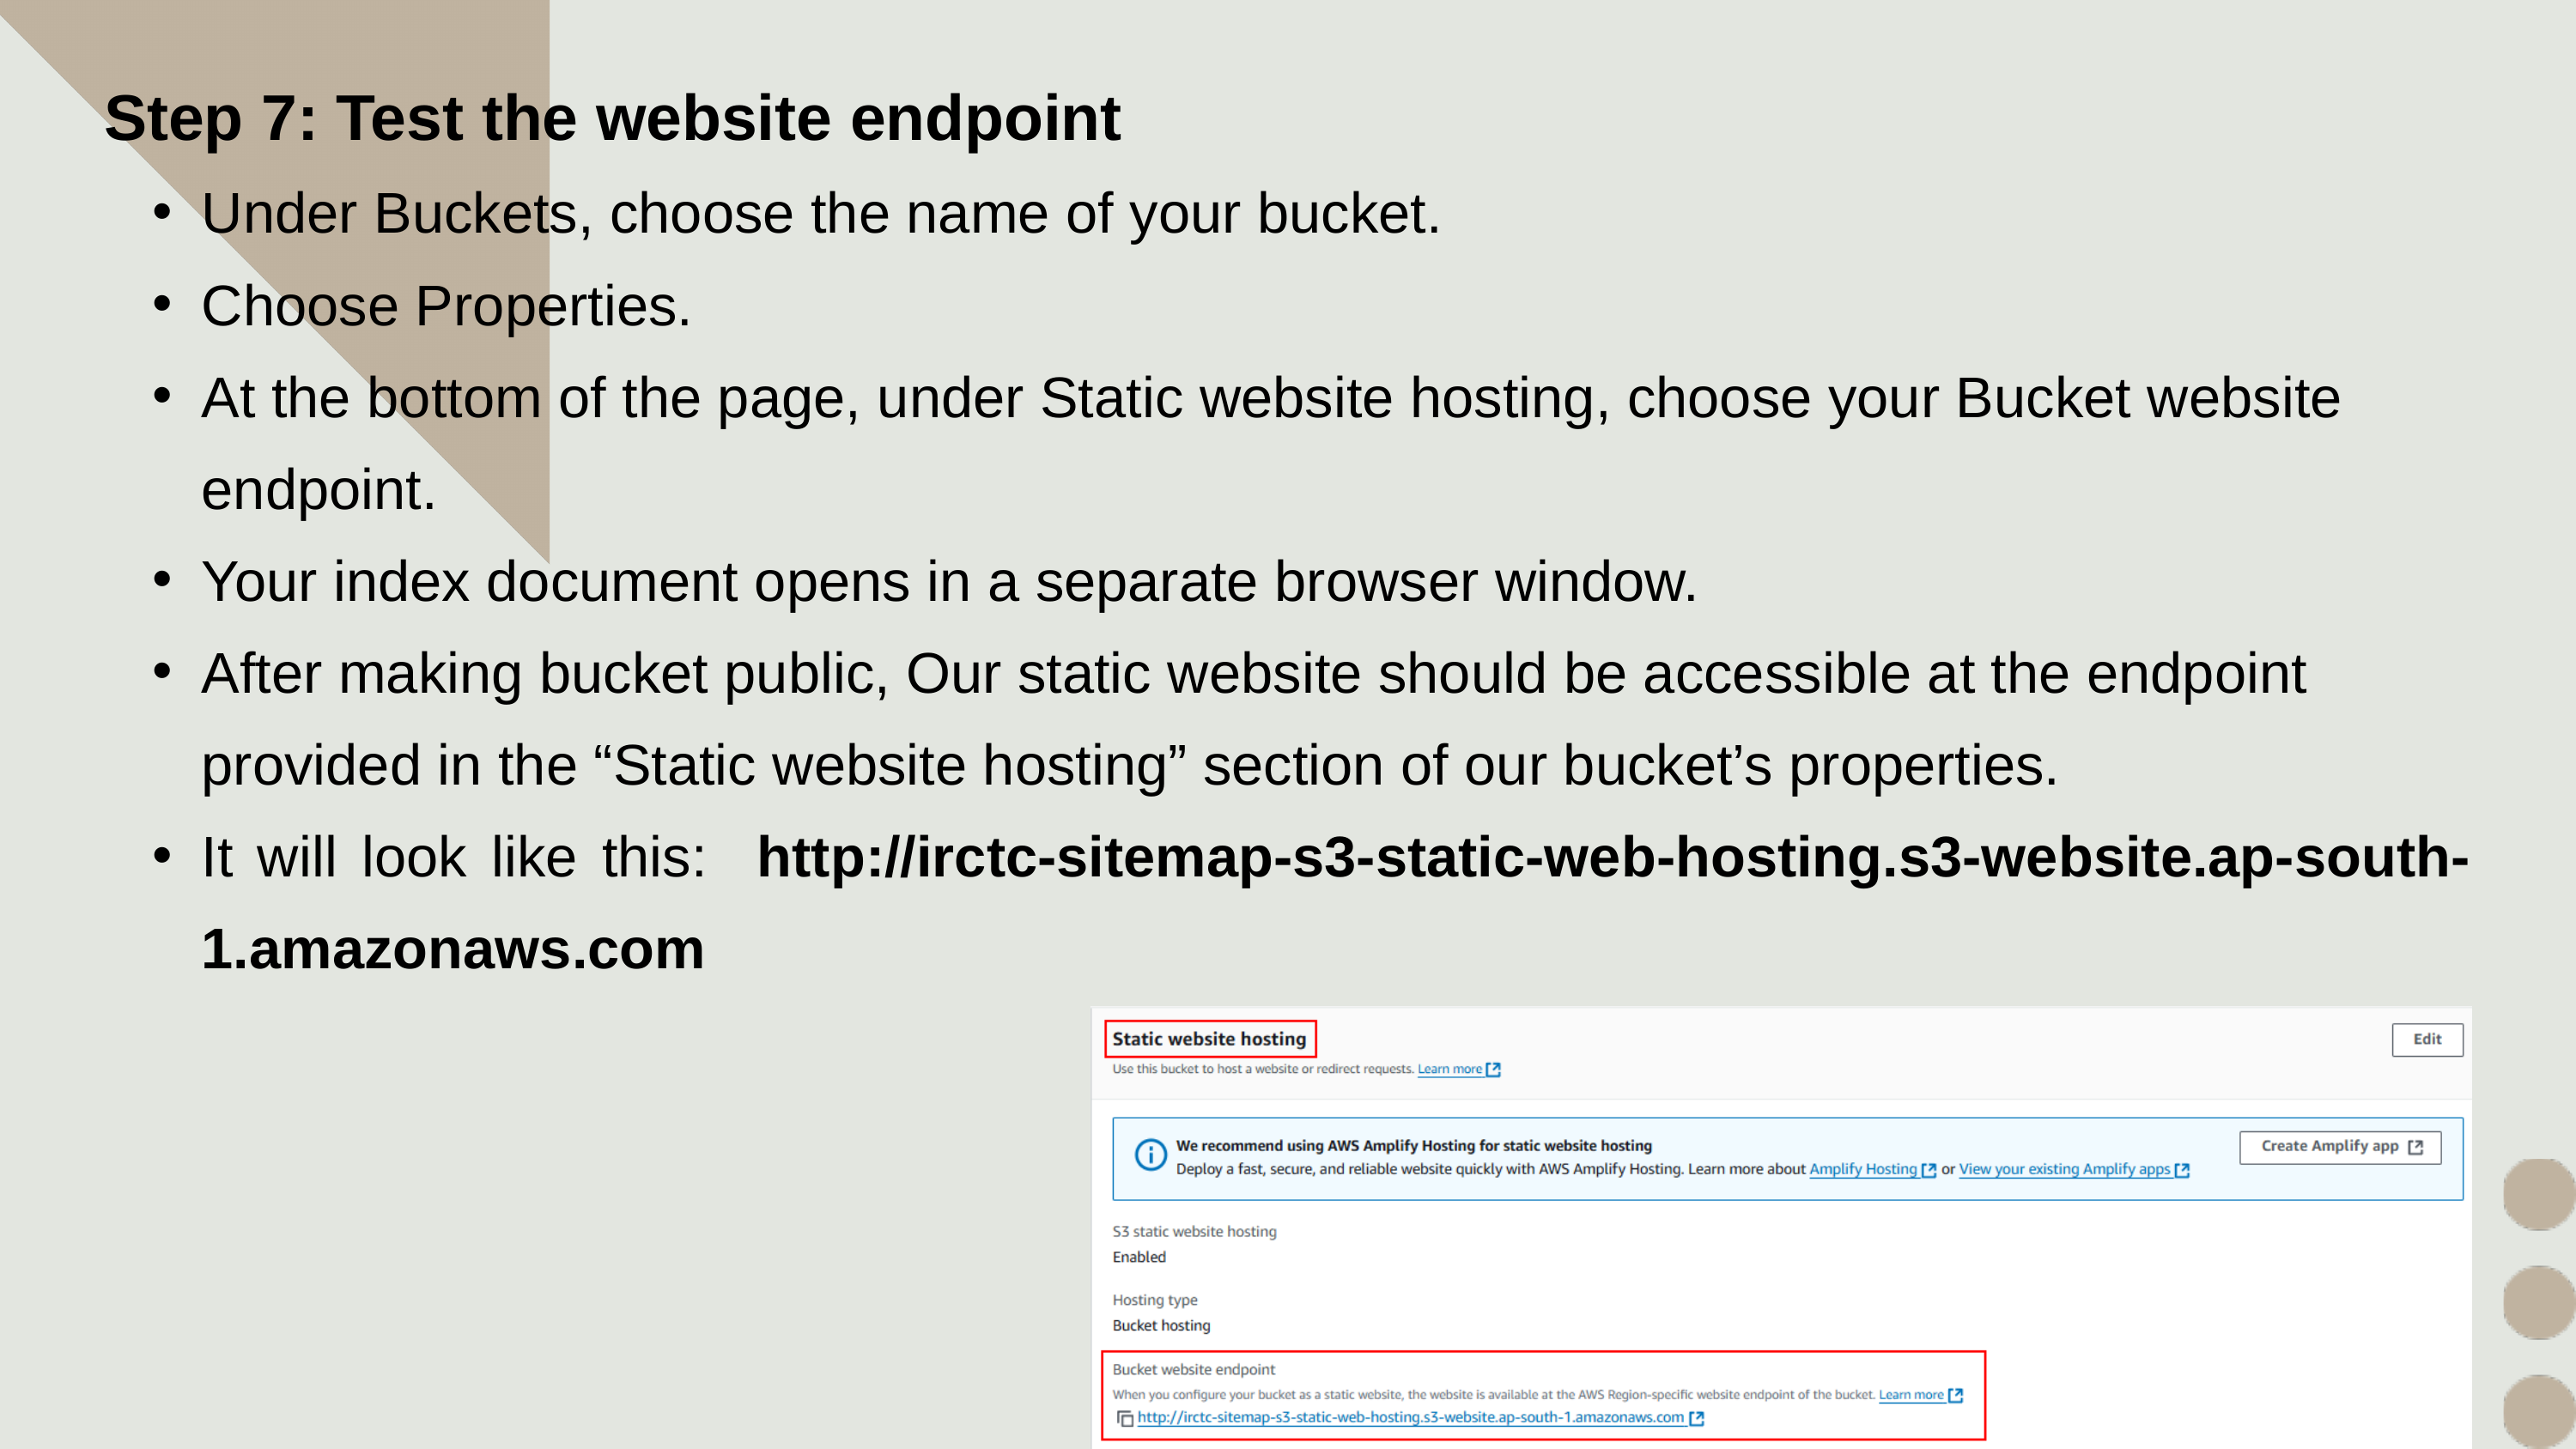

Step 7: Test the website endpoint
Under Buckets, choose the name of your bucket.
Choose Properties.
At the bottom of the page, under Static website hosting, choose your Bucket website endpoint.
Your index document opens in a separate browser window.
After making bucket public, Our static website should be accessible at the endpoint provided in the “Static website hosting” section of our bucket’s properties.
It will look like this:  http://irctc-sitemap-s3-static-web-hosting.s3-website.ap-south-1.amazonaws.com